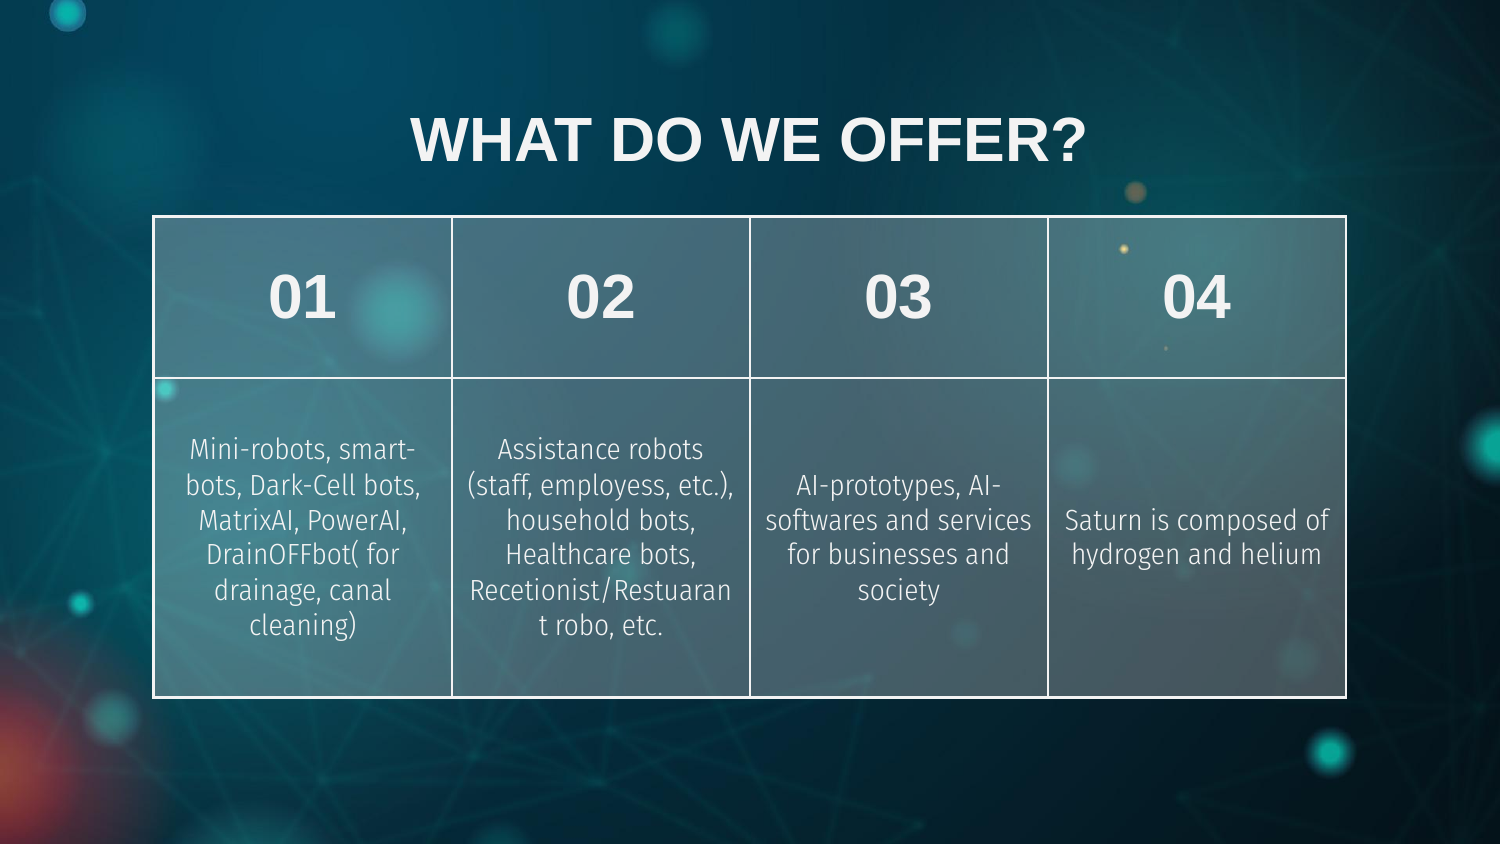

# WHAT DO WE OFFER?
| 01 | 02 | 03 | 04 |
| --- | --- | --- | --- |
| Mini-robots, smart-bots, Dark-Cell bots, MatrixAI, PowerAI, DrainOFFbot( for drainage, canal cleaning) | Assistance robots (staff, employess, etc.), household bots, Healthcare bots, Recetionist/Restuarant robo, etc. | AI-prototypes, AI-softwares and services for businesses and society | Saturn is composed of hydrogen and helium |